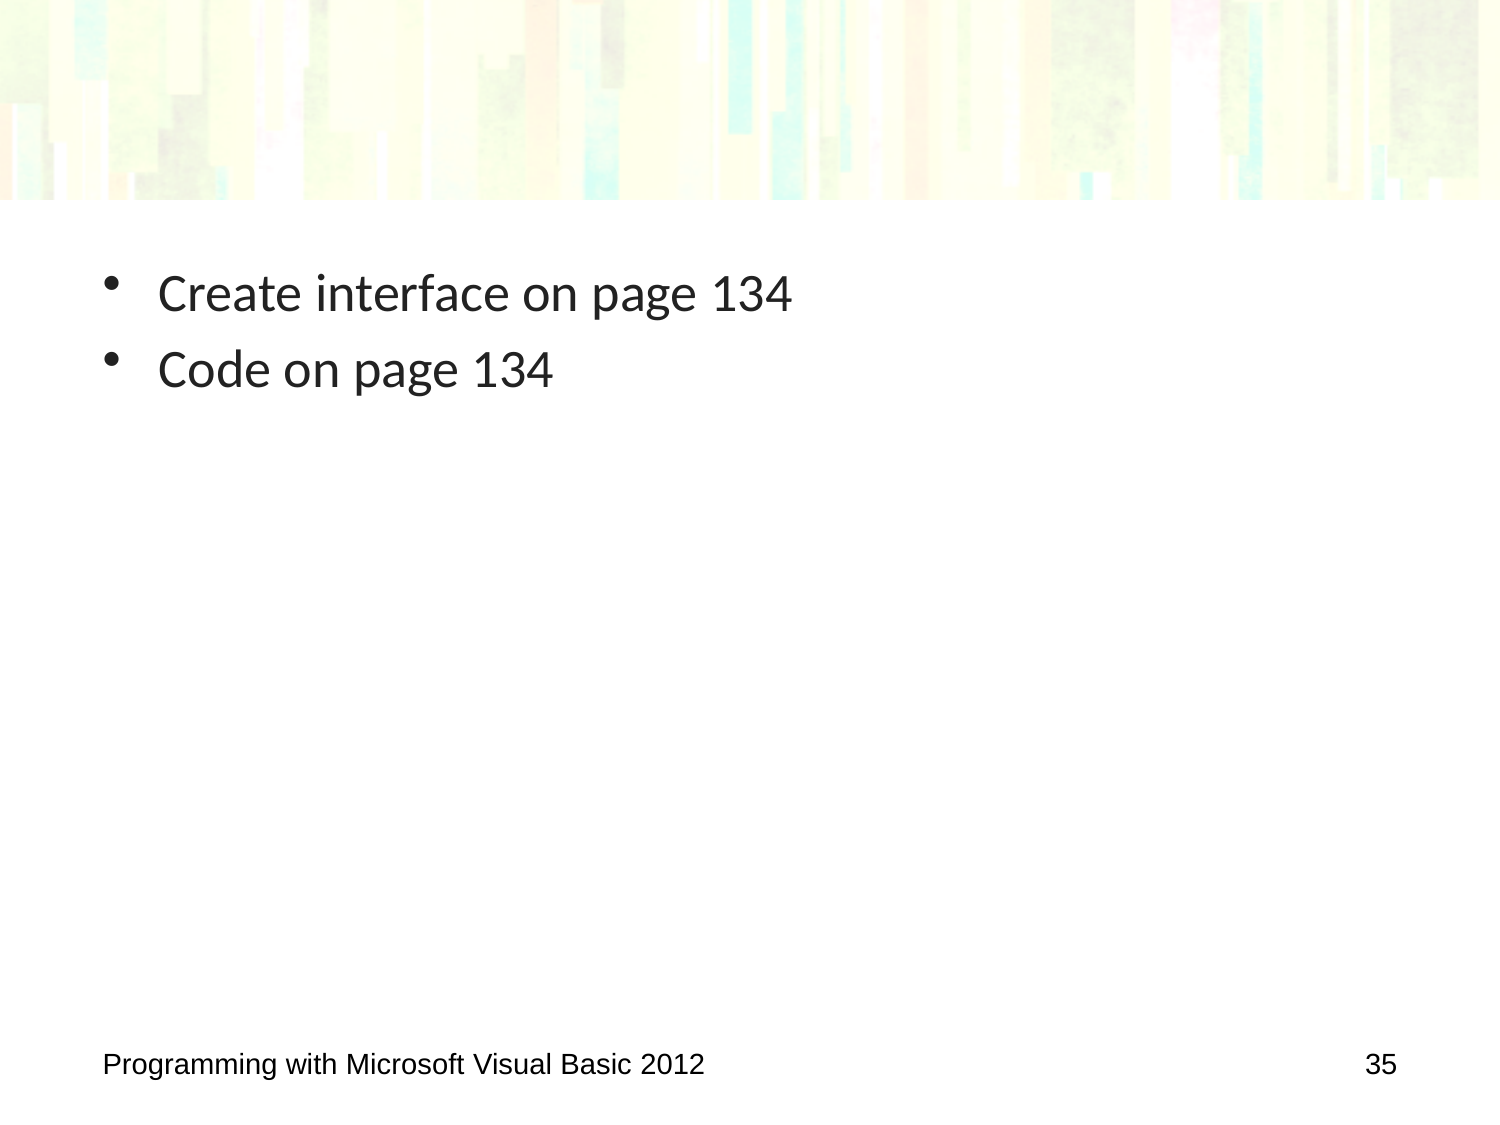

#
Create interface on page 134
Code on page 134
Programming with Microsoft Visual Basic 2012
35